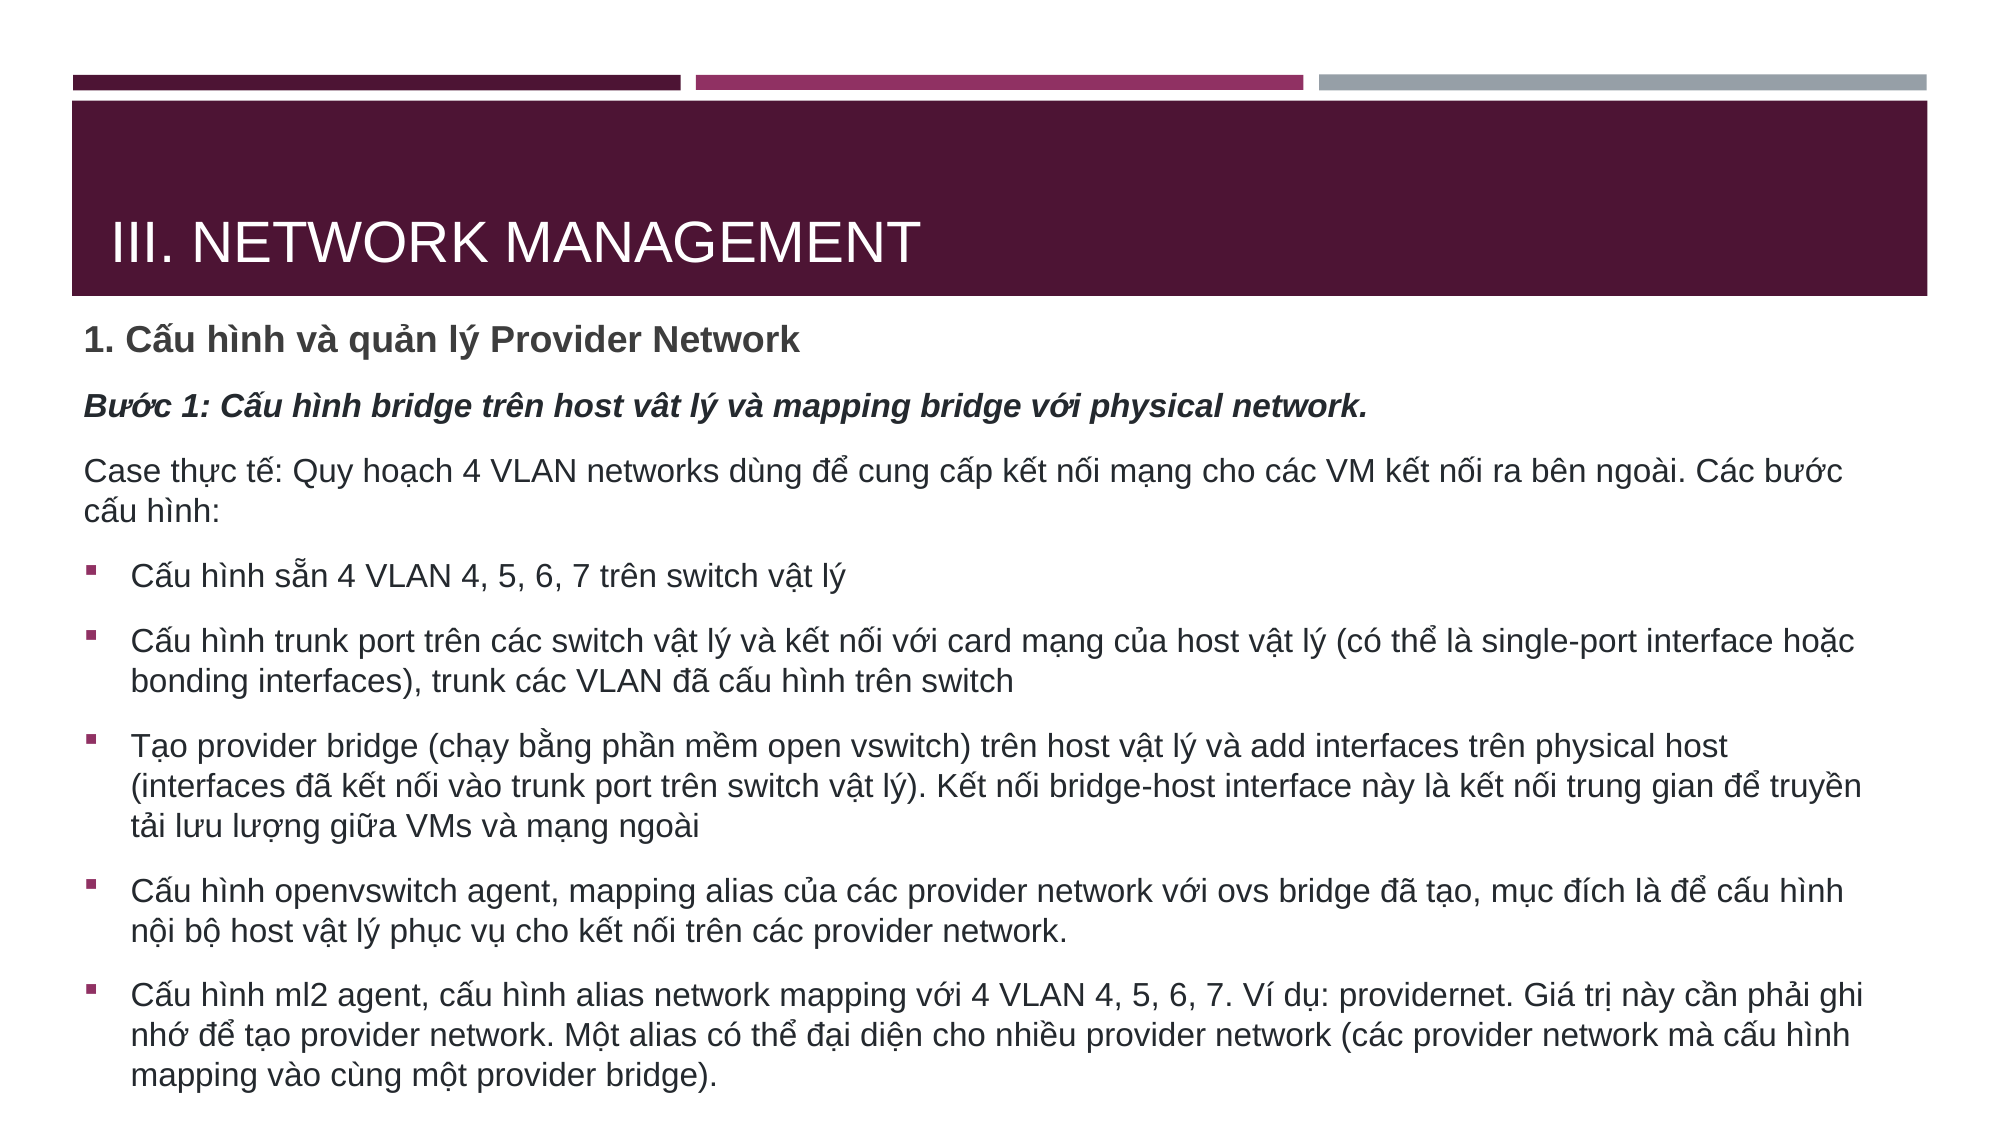

# III. NETWORK MANAGEMENT
1. Cấu hình và quản lý Provider Network
Bước 1: Cấu hình bridge trên host vât lý và mapping bridge với physical network.
Case thực tế: Quy hoạch 4 VLAN networks dùng để cung cấp kết nối mạng cho các VM kết nối ra bên ngoài. Các bước cấu hình:
Cấu hình sẵn 4 VLAN 4, 5, 6, 7 trên switch vật lý
Cấu hình trunk port trên các switch vật lý và kết nối với card mạng của host vật lý (có thể là single-port interface hoặc bonding interfaces), trunk các VLAN đã cấu hình trên switch
Tạo provider bridge (chạy bằng phần mềm open vswitch) trên host vật lý và add interfaces trên physical host (interfaces đã kết nối vào trunk port trên switch vật lý). Kết nối bridge-host interface này là kết nối trung gian để truyền tải lưu lượng giữa VMs và mạng ngoài
Cấu hình openvswitch agent, mapping alias của các provider network với ovs bridge đã tạo, mục đích là để cấu hình nội bộ host vật lý phục vụ cho kết nối trên các provider network.
Cấu hình ml2 agent, cấu hình alias network mapping với 4 VLAN 4, 5, 6, 7. Ví dụ: providernet. Giá trị này cần phải ghi nhớ để tạo provider network. Một alias có thể đại diện cho nhiều provider network (các provider network mà cấu hình mapping vào cùng một provider bridge).